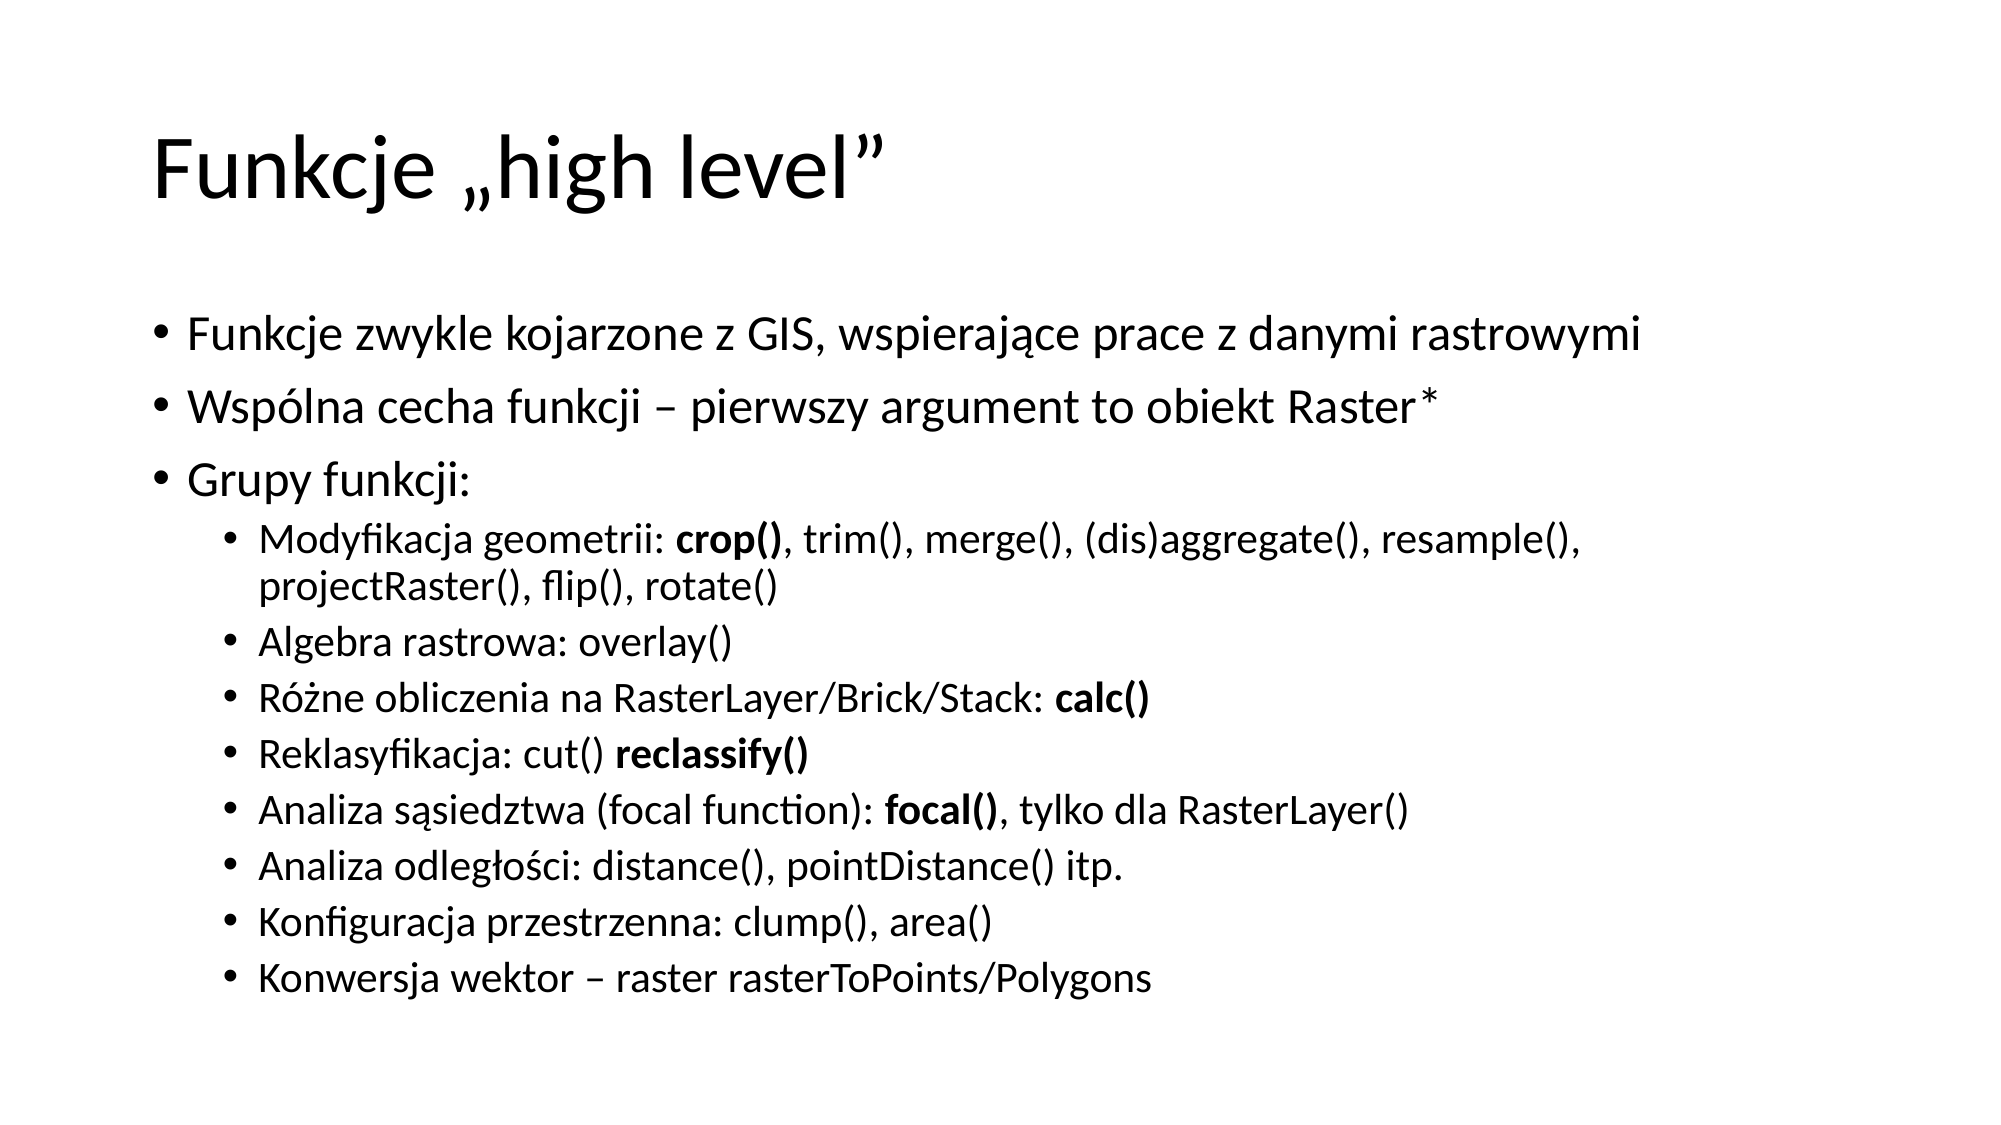

# Funkcje „high level”
Funkcje zwykle kojarzone z GIS, wspierające prace z danymi rastrowymi
Wspólna cecha funkcji – pierwszy argument to obiekt Raster*
Grupy funkcji:
Modyfikacja geometrii: crop(), trim(), merge(), (dis)aggregate(), resample(), projectRaster(), flip(), rotate()
Algebra rastrowa: overlay()
Różne obliczenia na RasterLayer/Brick/Stack: calc()
Reklasyfikacja: cut() reclassify()
Analiza sąsiedztwa (focal function): focal(), tylko dla RasterLayer()
Analiza odległości: distance(), pointDistance() itp.
Konfiguracja przestrzenna: clump(), area()
Konwersja wektor – raster rasterToPoints/Polygons